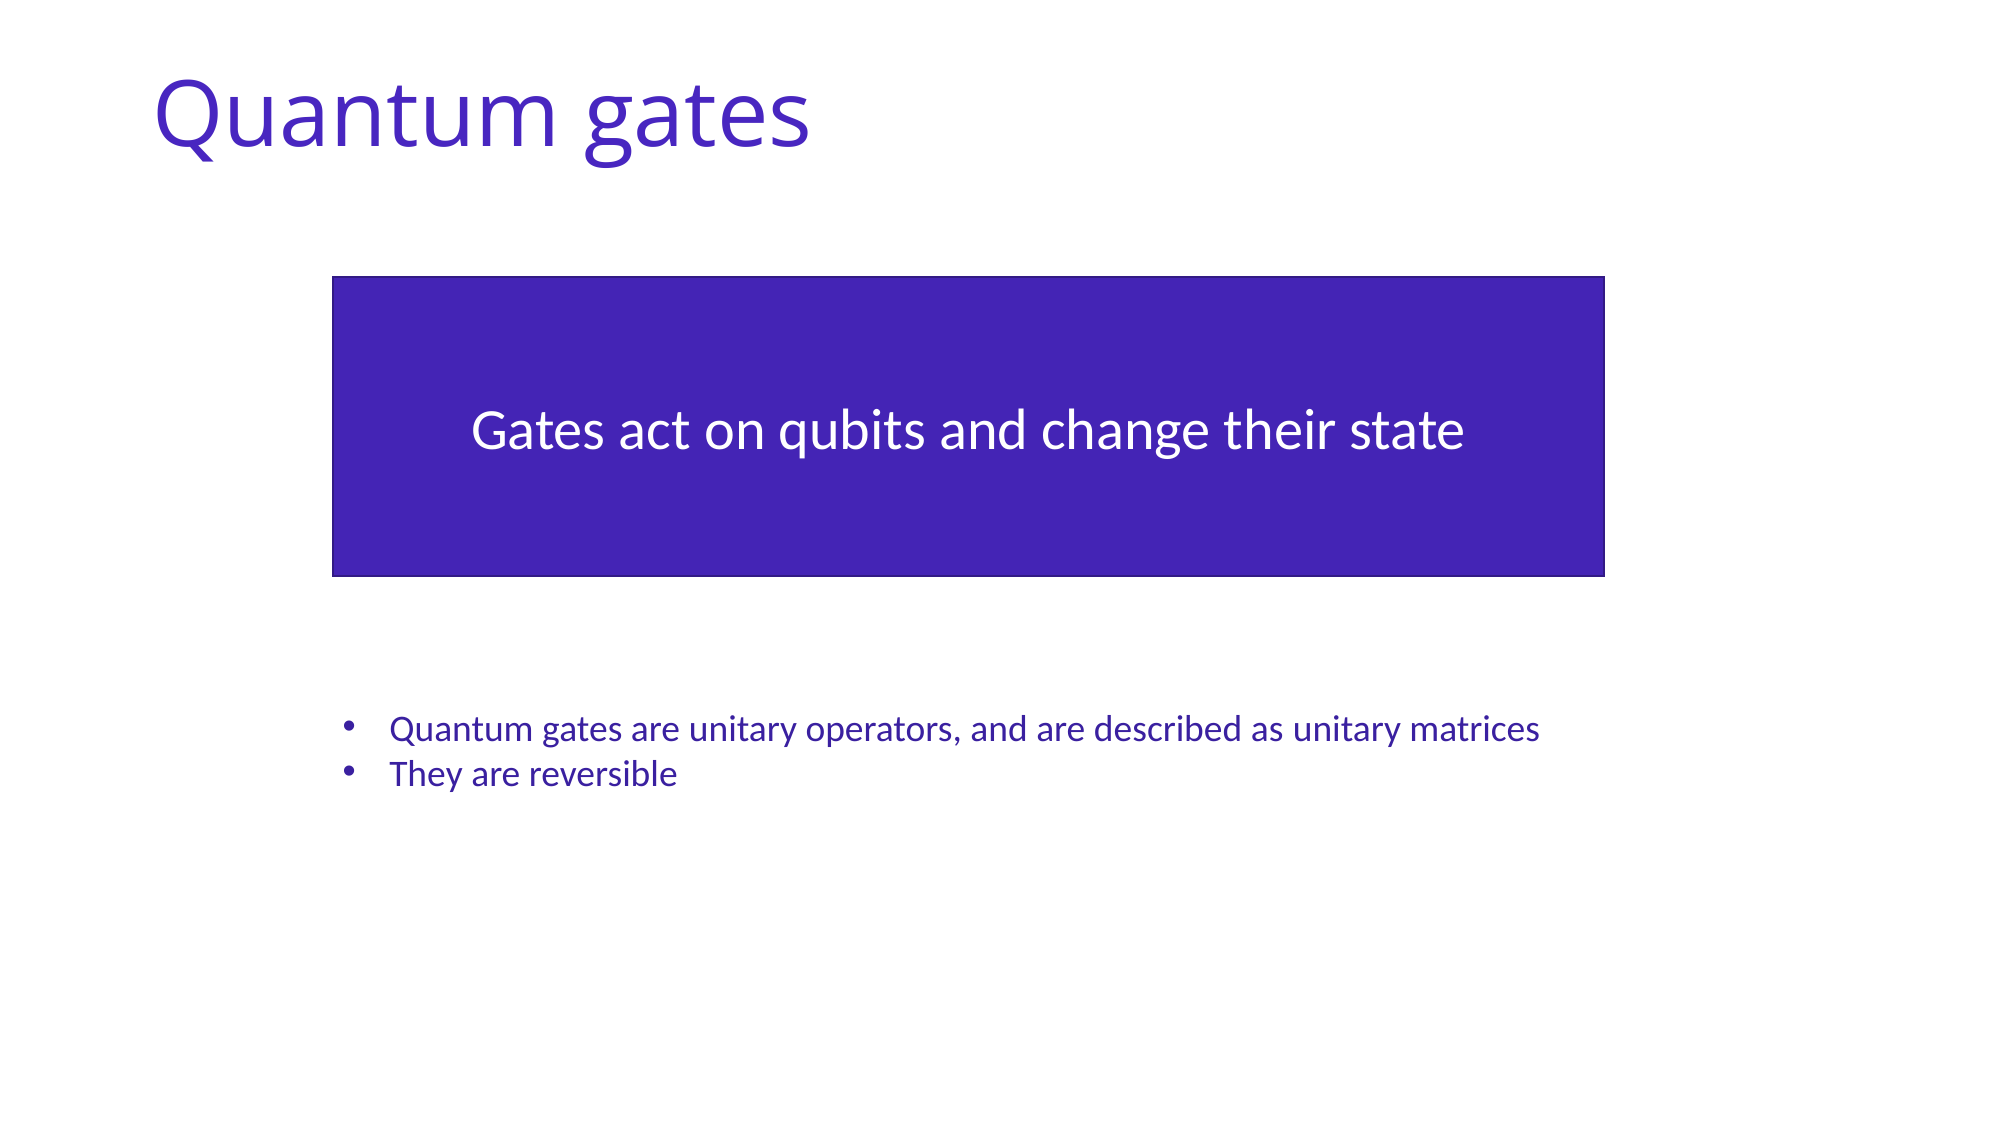

Quantum gates
Gates act on qubits and change their state
Quantum gates are unitary operators, and are described as unitary matrices
They are reversible